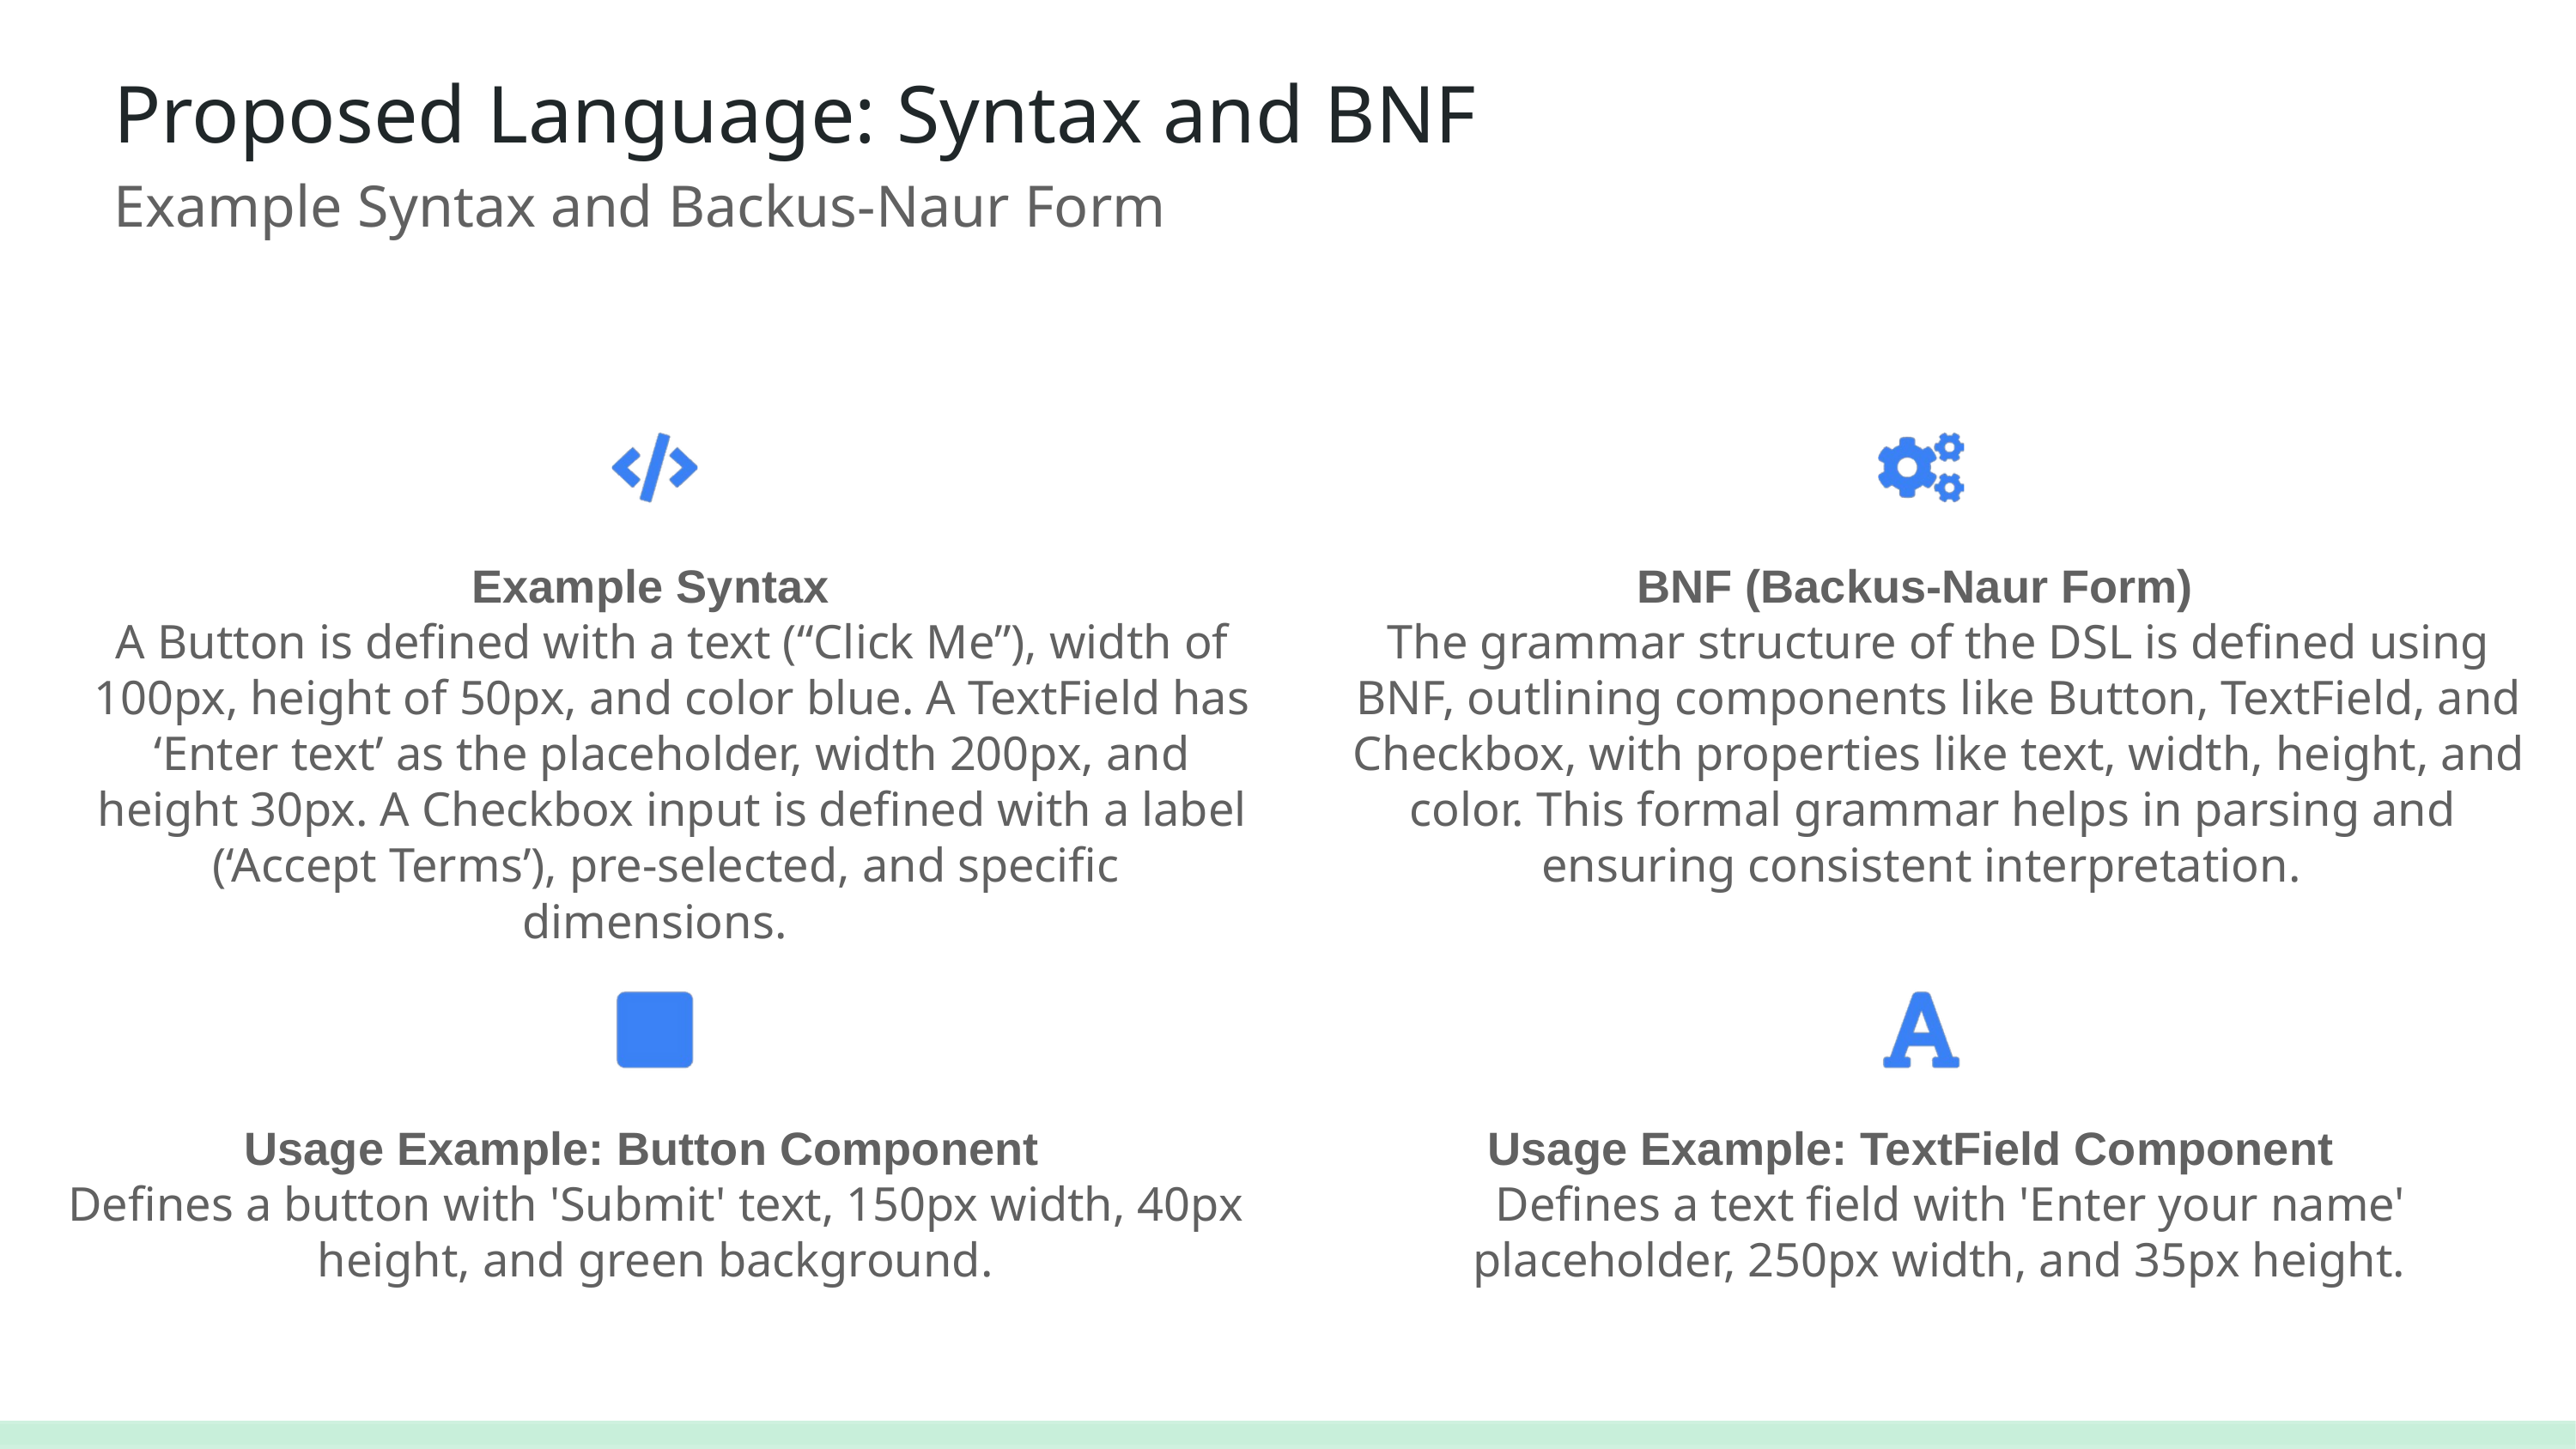

Proposed Language: Syntax and BNF
Example Syntax and Backus-Naur Form

BNF (Backus-Naur Form)
Example Syntax
The grammar structure of the DSL is defined using BNF, outlining components like Button, TextField, and Checkbox, with properties like text, width, height, and color. This formal grammar helps in parsing and
A Button is defined with a text (“Click Me”), width of 100px, height of 50px, and color blue. A TextField has ‘Enter text’ as the placeholder, width 200px, and height 30px. A Checkbox input is defined with a label (‘Accept Terms’), pre-selected, and specific
ensuring consistent interpretation.
dimensions.

Usage Example: Button Component
Usage Example: TextField Component
Defines a button with 'Submit' text, 150px width, 40px
Defines a text field with 'Enter your name' placeholder, 250px width, and 35px height.
height, and green background.